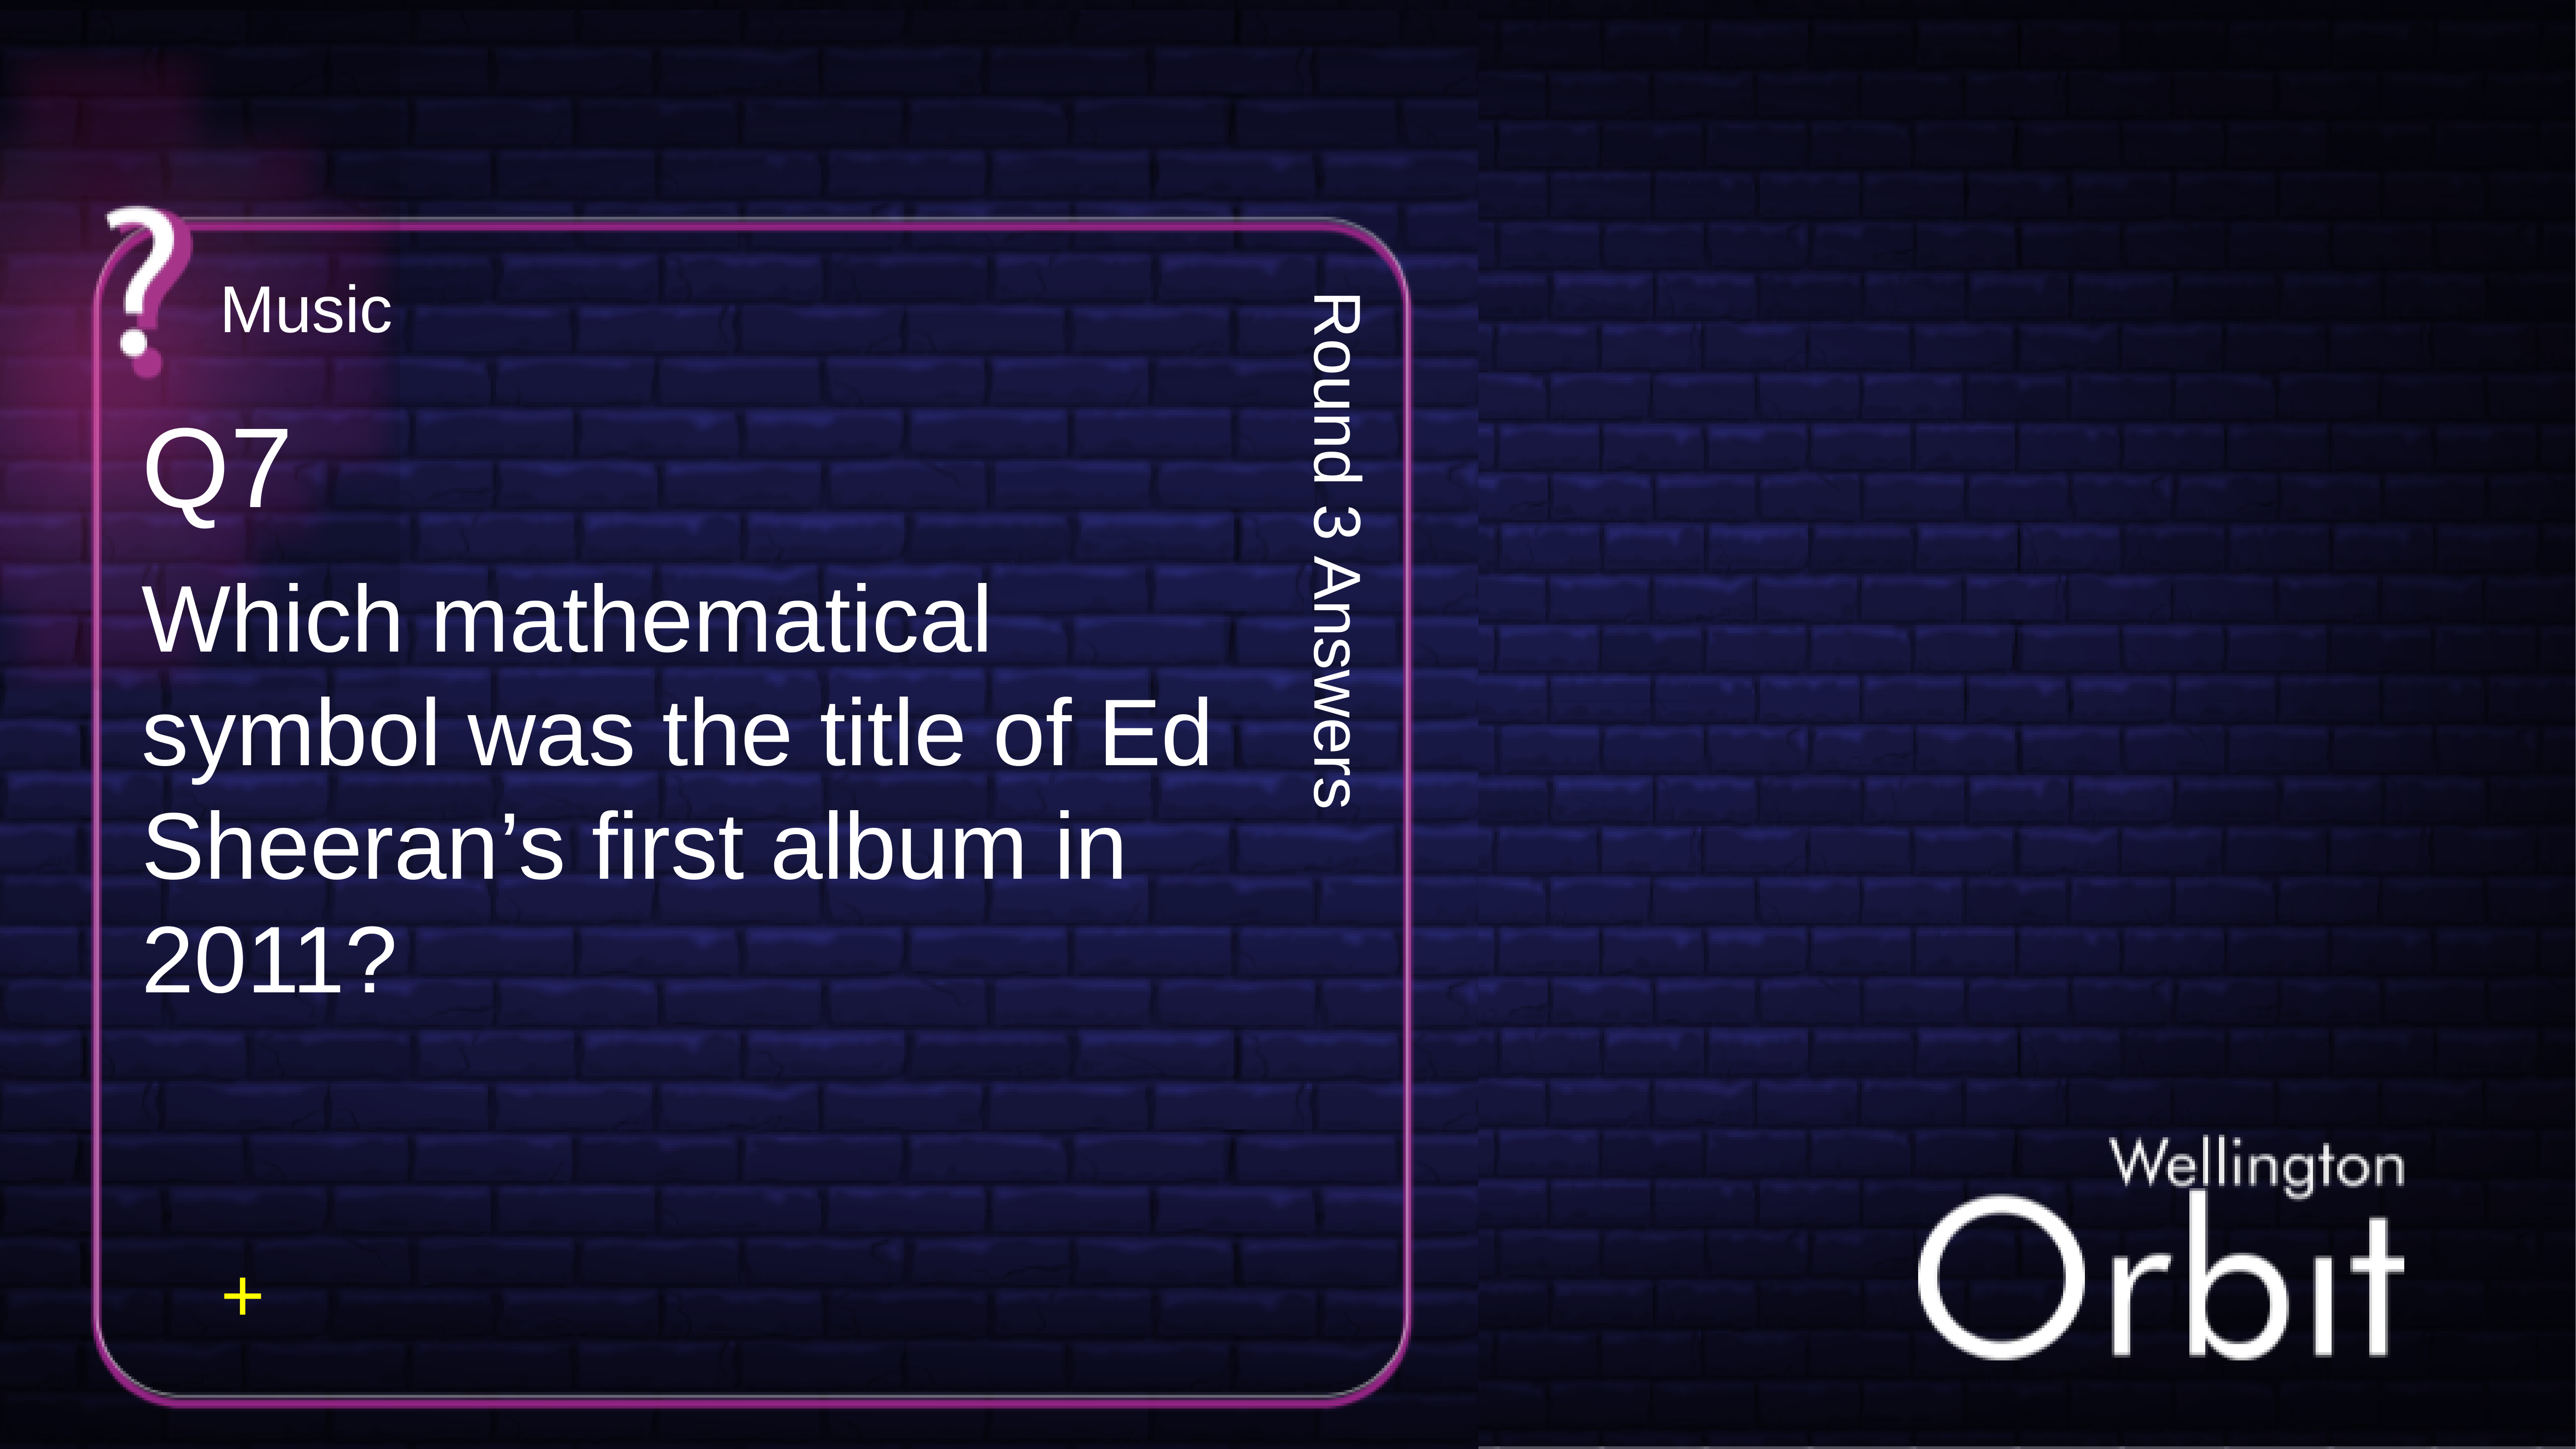

Music
Q7
Round 3 Answers
Which mathematical symbol was the title of Ed Sheeran’s first album in 2011?
+